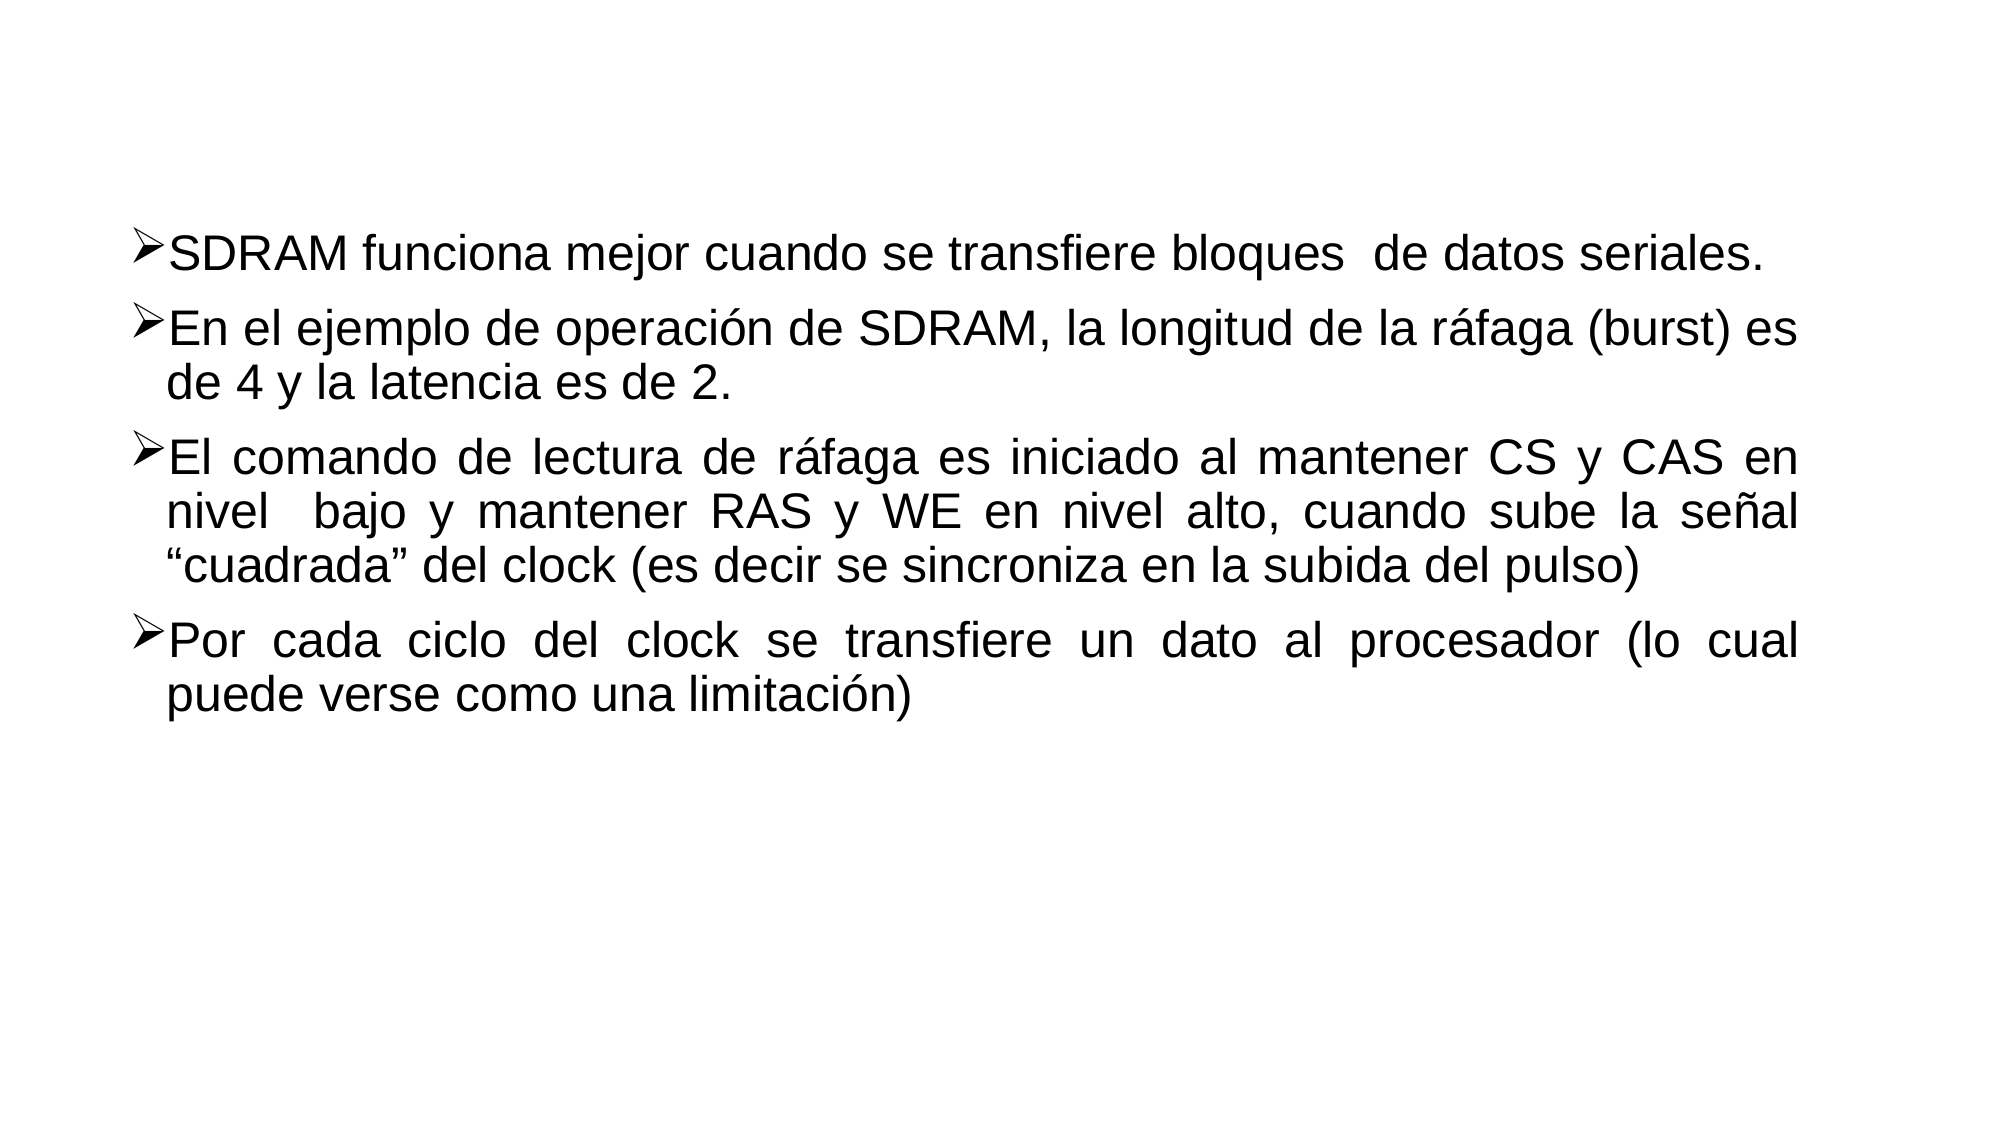

SDRAM funciona mejor cuando se transfiere bloques  de datos seriales.
En el ejemplo de operación de SDRAM, la longitud de la ráfaga (burst) es de 4 y la latencia es de 2.
El comando de lectura de ráfaga es iniciado al mantener CS y CAS en nivel  bajo y mantener RAS y WE en nivel alto, cuando sube la señal “cuadrada” del clock (es decir se sincroniza en la subida del pulso)
Por cada ciclo del clock se transfiere un dato al procesador (lo cual puede verse como una limitación)